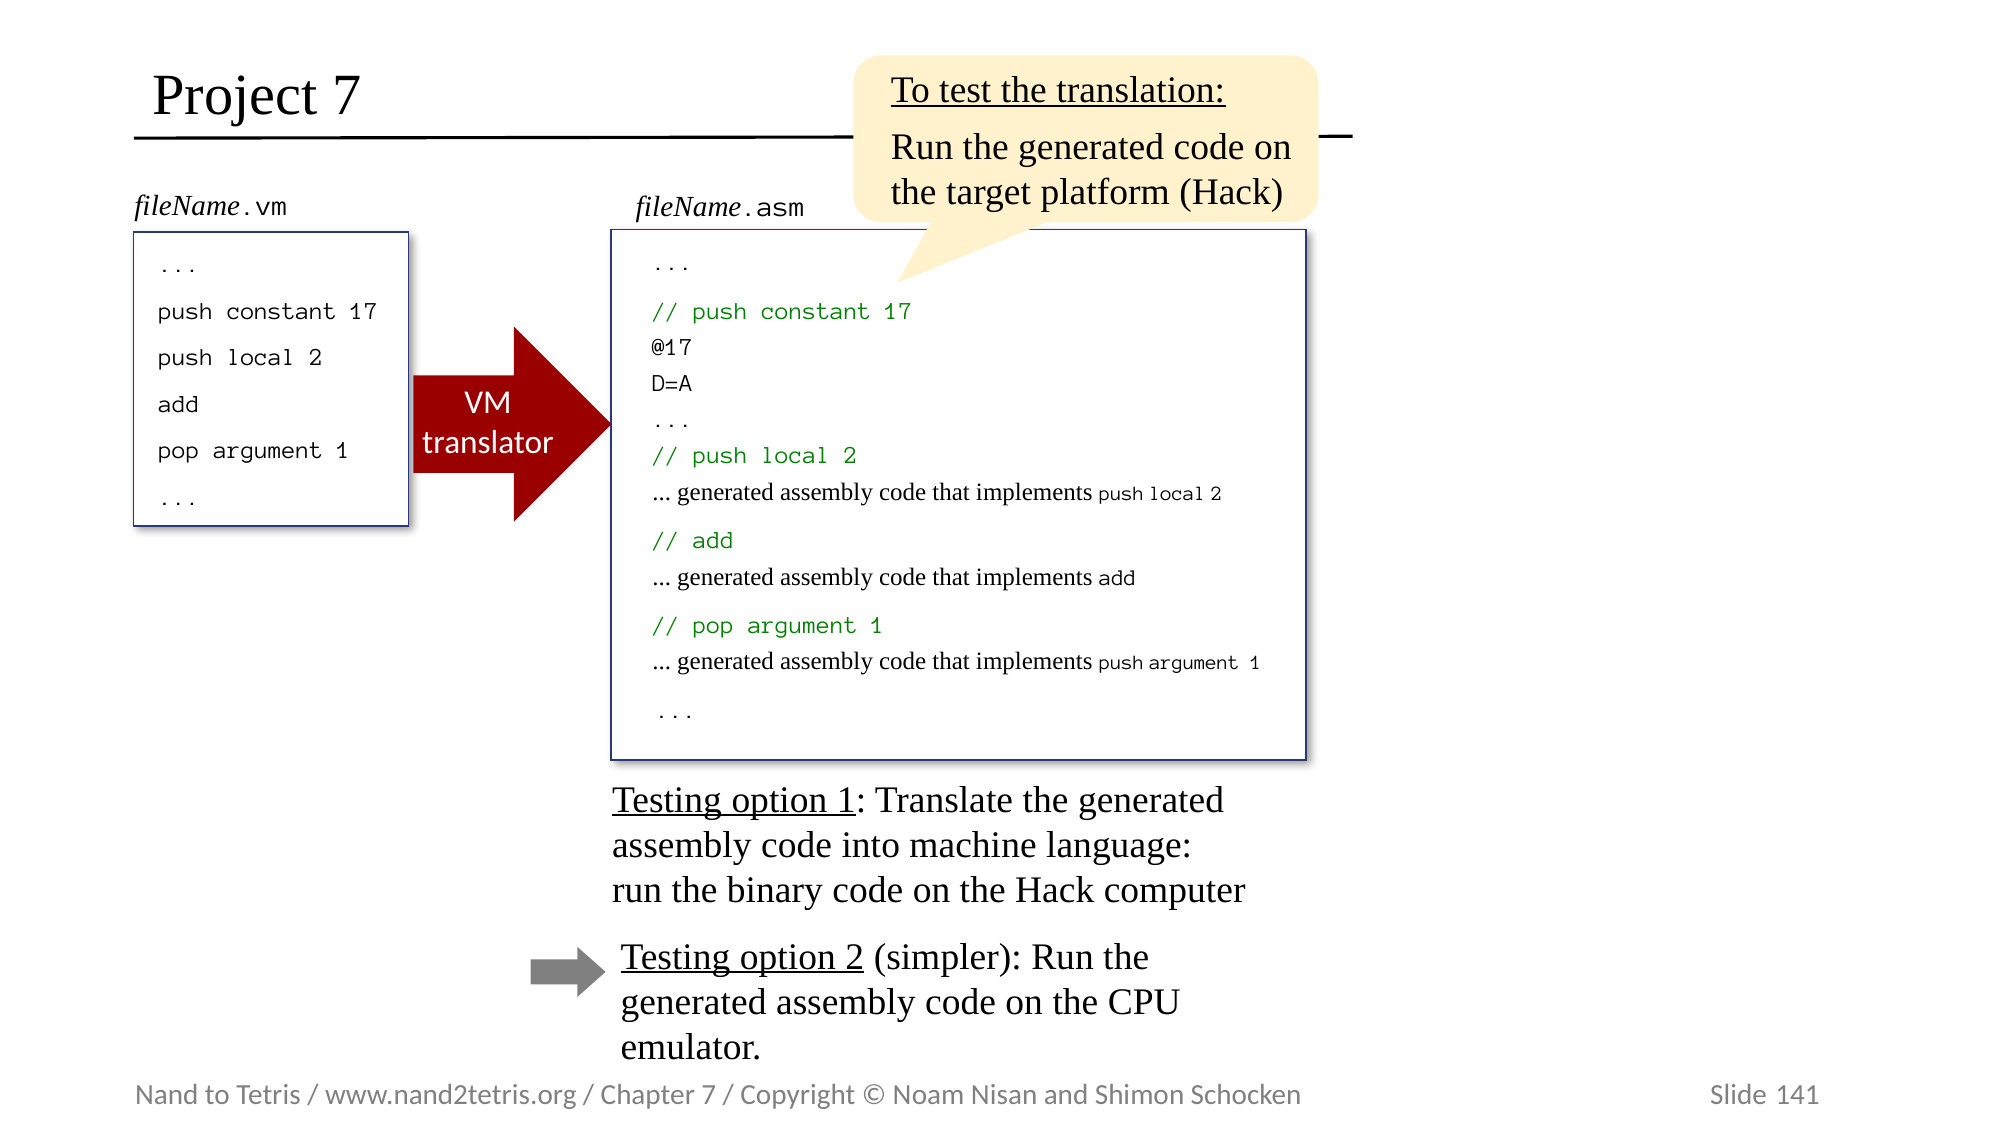

# Project 7
To test the translation:
Run the generated code on the target platform (Hack)

 fileName.vm
 ...
 push constant 17
 push local 2
 add
 pop argument 1
 ...
 fileName.asm
   ...
   // push constant 17
   @17
   D=A
   ...
   // push local 2
   ... generated assembly code that implements push local 2
   // add
   ... generated assembly code that implements add
   // pop argument 1
   ... generated assembly code that implements push argument 1
    ...
VM translator
Testing option 1: Translate the generated assembly code into machine language:
run the binary code on the Hack computer
Testing option 2 (simpler): Run the generated assembly code on the CPU emulator.